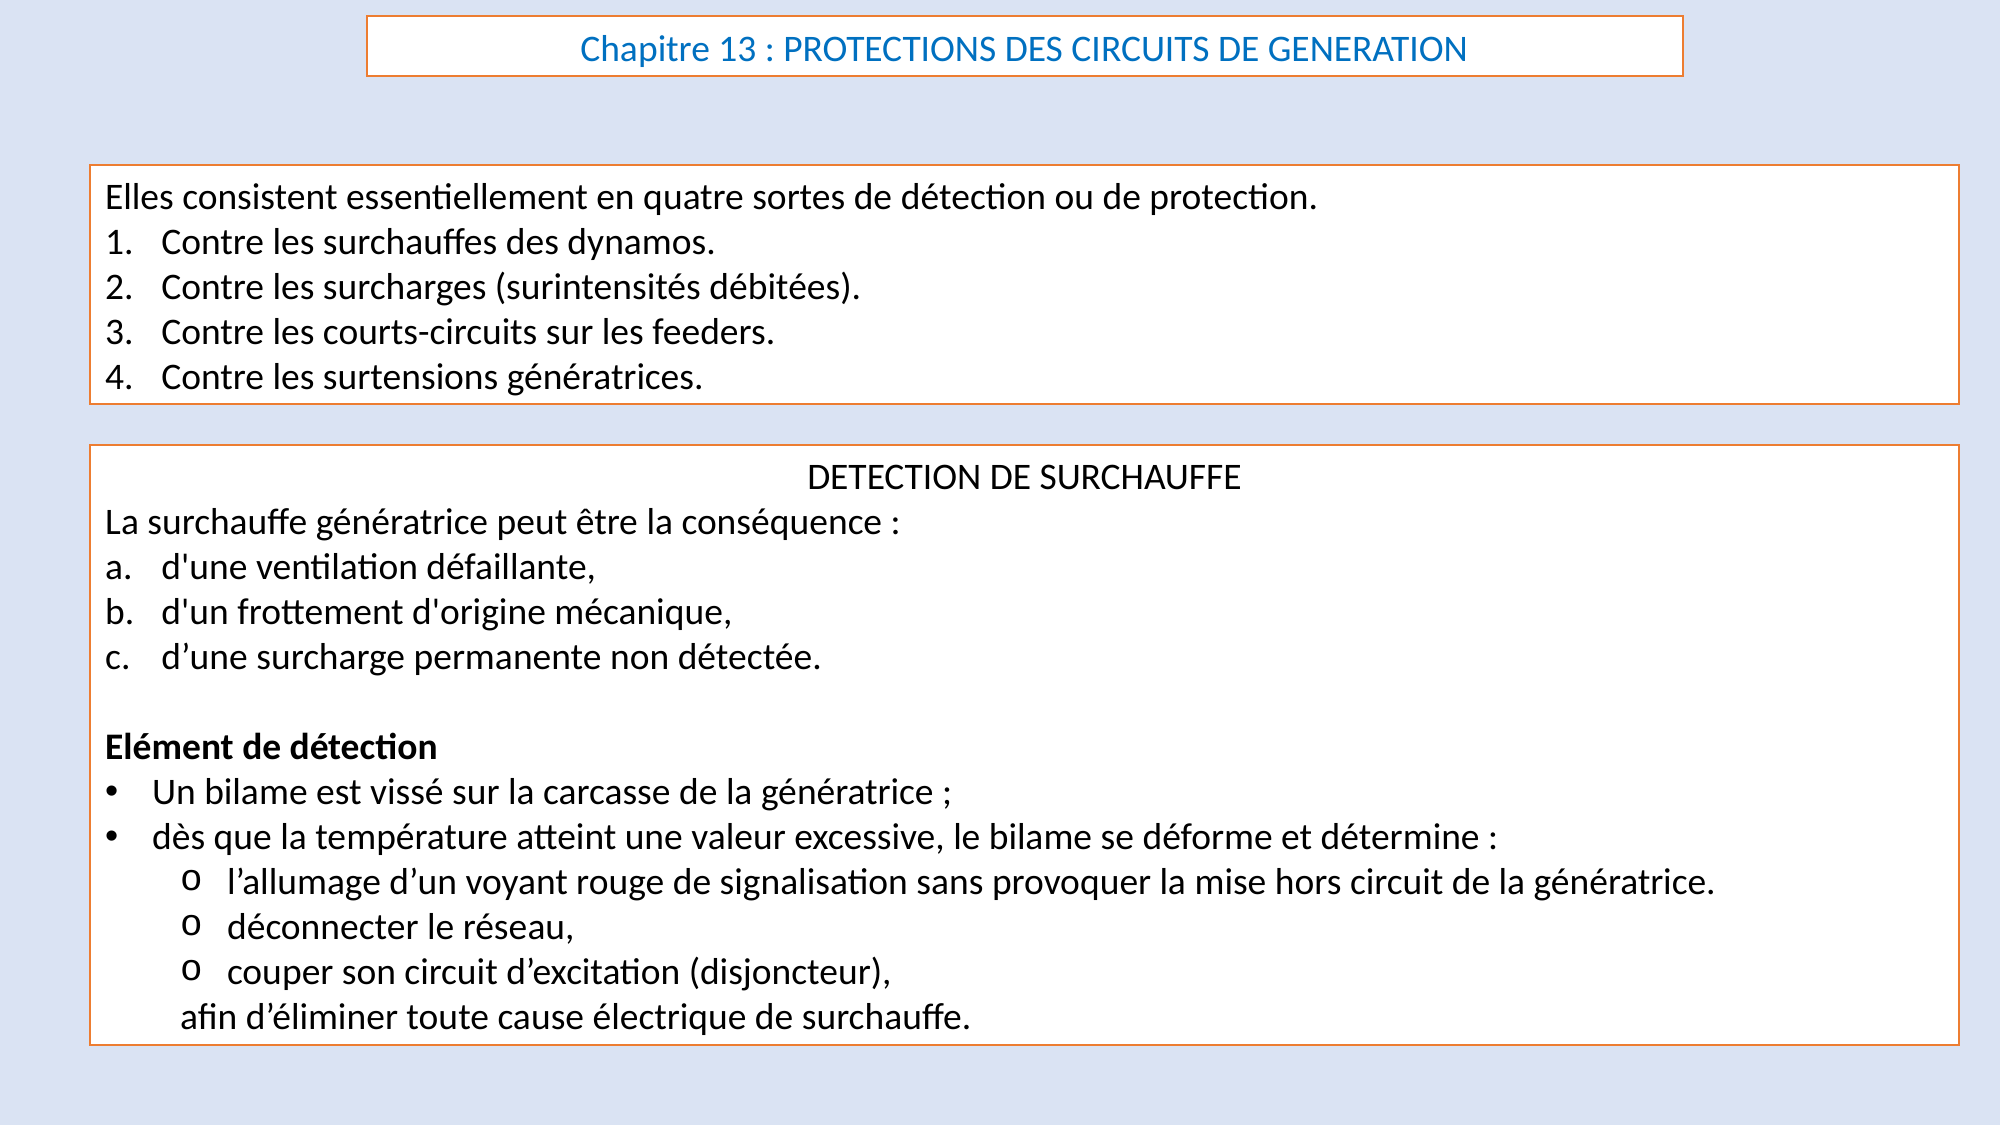

Chapitre 13 : PROTECTIONS DES CIRCUITS DE GENERATION
Elles consistent essentiellement en quatre sortes de détection ou de protection.
Contre les surchauffes des dynamos.
Contre les surcharges (surintensités débitées).
Contre les courts-circuits sur les feeders.
Contre les surtensions génératrices.
DETECTION DE SURCHAUFFE
La surchauffe génératrice peut être la conséquence :
d'une ventilation défaillante,
d'un frottement d'origine mécanique,
d’une surcharge permanente non détectée.

Elément de détection
Un bilame est vissé sur la carcasse de la génératrice ;
dès que la température atteint une valeur excessive, le bilame se déforme et détermine :
l’allumage d’un voyant rouge de signalisation sans provoquer la mise hors circuit de la génératrice.
déconnecter le réseau,
couper son circuit d’excitation (disjoncteur),
afin d’éliminer toute cause électrique de surchauffe.